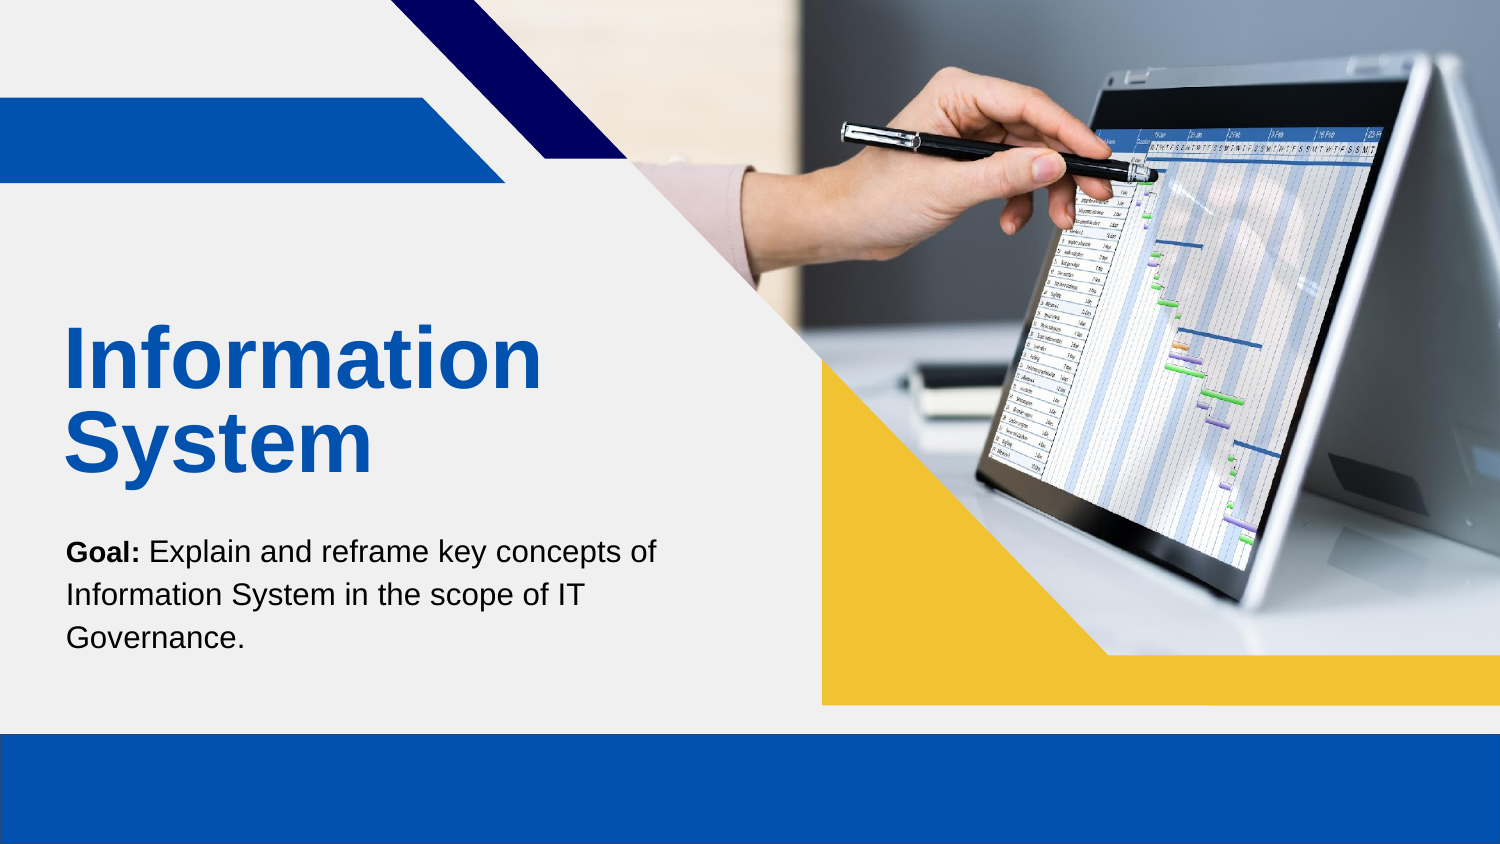

Information System
Goal: Explain and reframe key concepts of Information System in the scope of IT Governance.